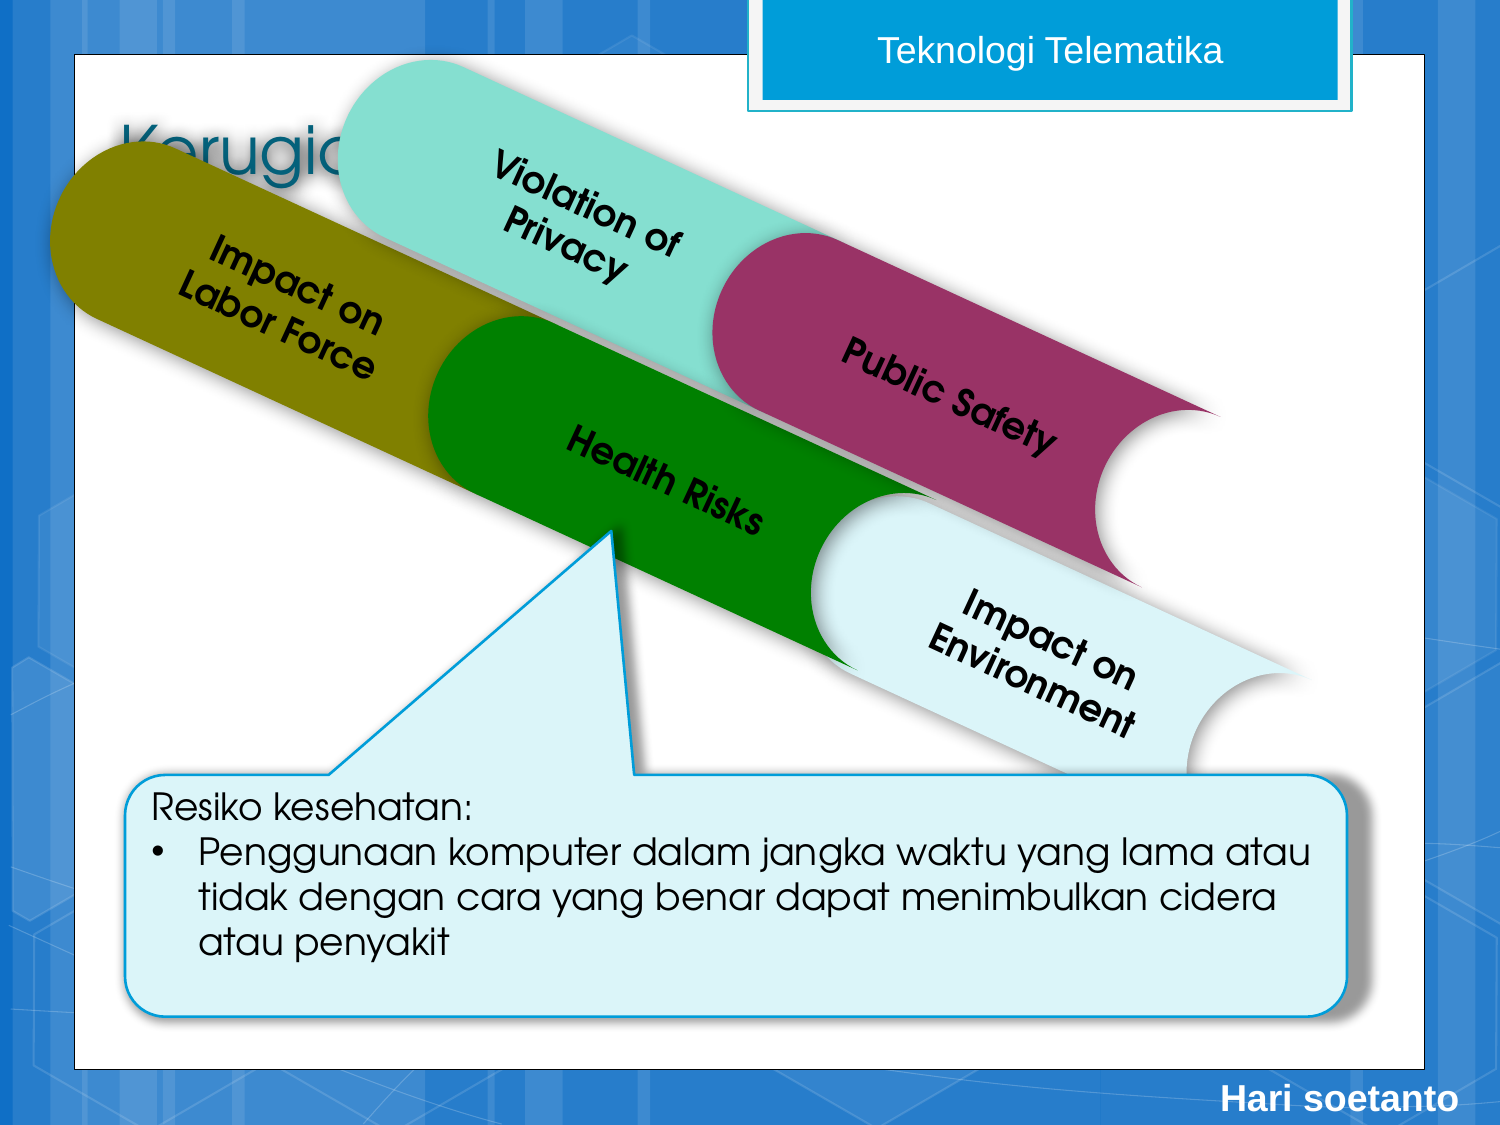

Kerugian

Violation of
Privacy
Public Safety
Impact on
Labor Force
Health Risks
Impact on
Environment
Resiko kesehatan:
Penggunaan komputer dalam jangka waktu yang lama atau tidak dengan cara yang benar dapat menimbulkan cidera atau penyakit

Hari soetanto